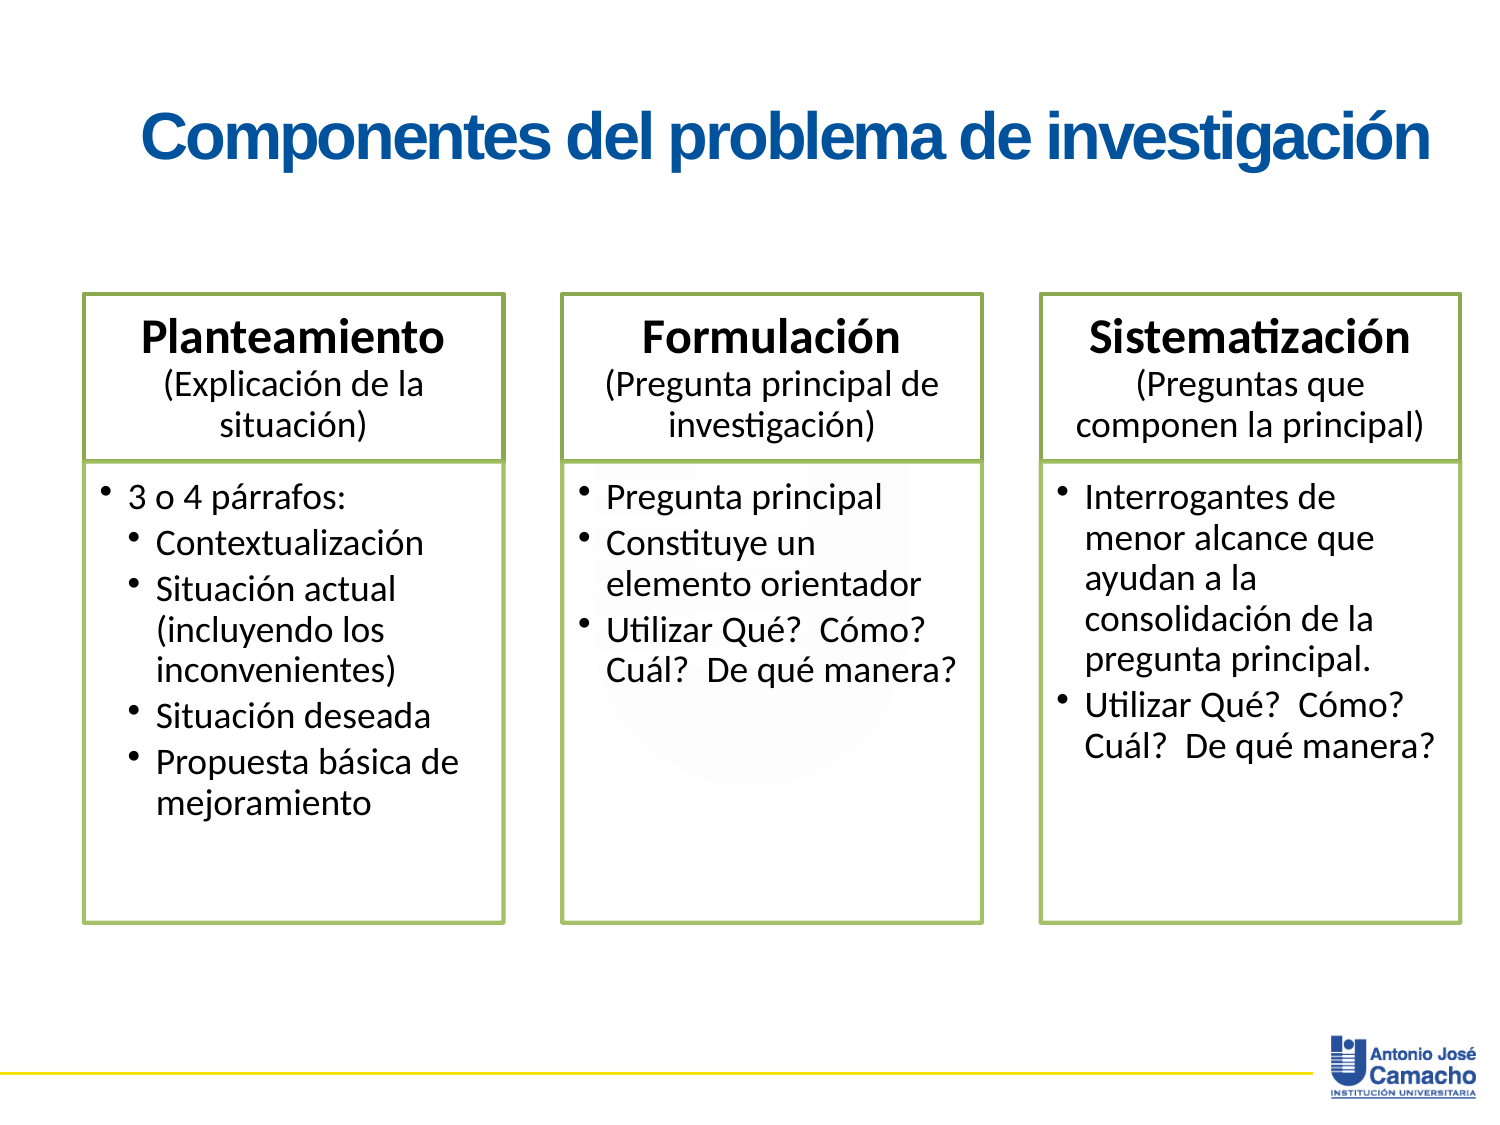

# Componentes del problema de investigación
Planteamiento (Explicación de la situación)
3 o 4 párrafos:
Contextualización
Situación actual (incluyendo los inconvenientes)
Situación deseada
Propuesta básica de mejoramiento
Formulación (Pregunta principal de investigación)
Pregunta principal
Constituye un elemento orientador
Utilizar Qué?  Cómo? Cuál?  De qué manera?
Sistematización (Preguntas que componen la principal)
Interrogantes de menor alcance que ayudan a la consolidación de la pregunta principal.
Utilizar Qué?  Cómo? Cuál?  De qué manera?